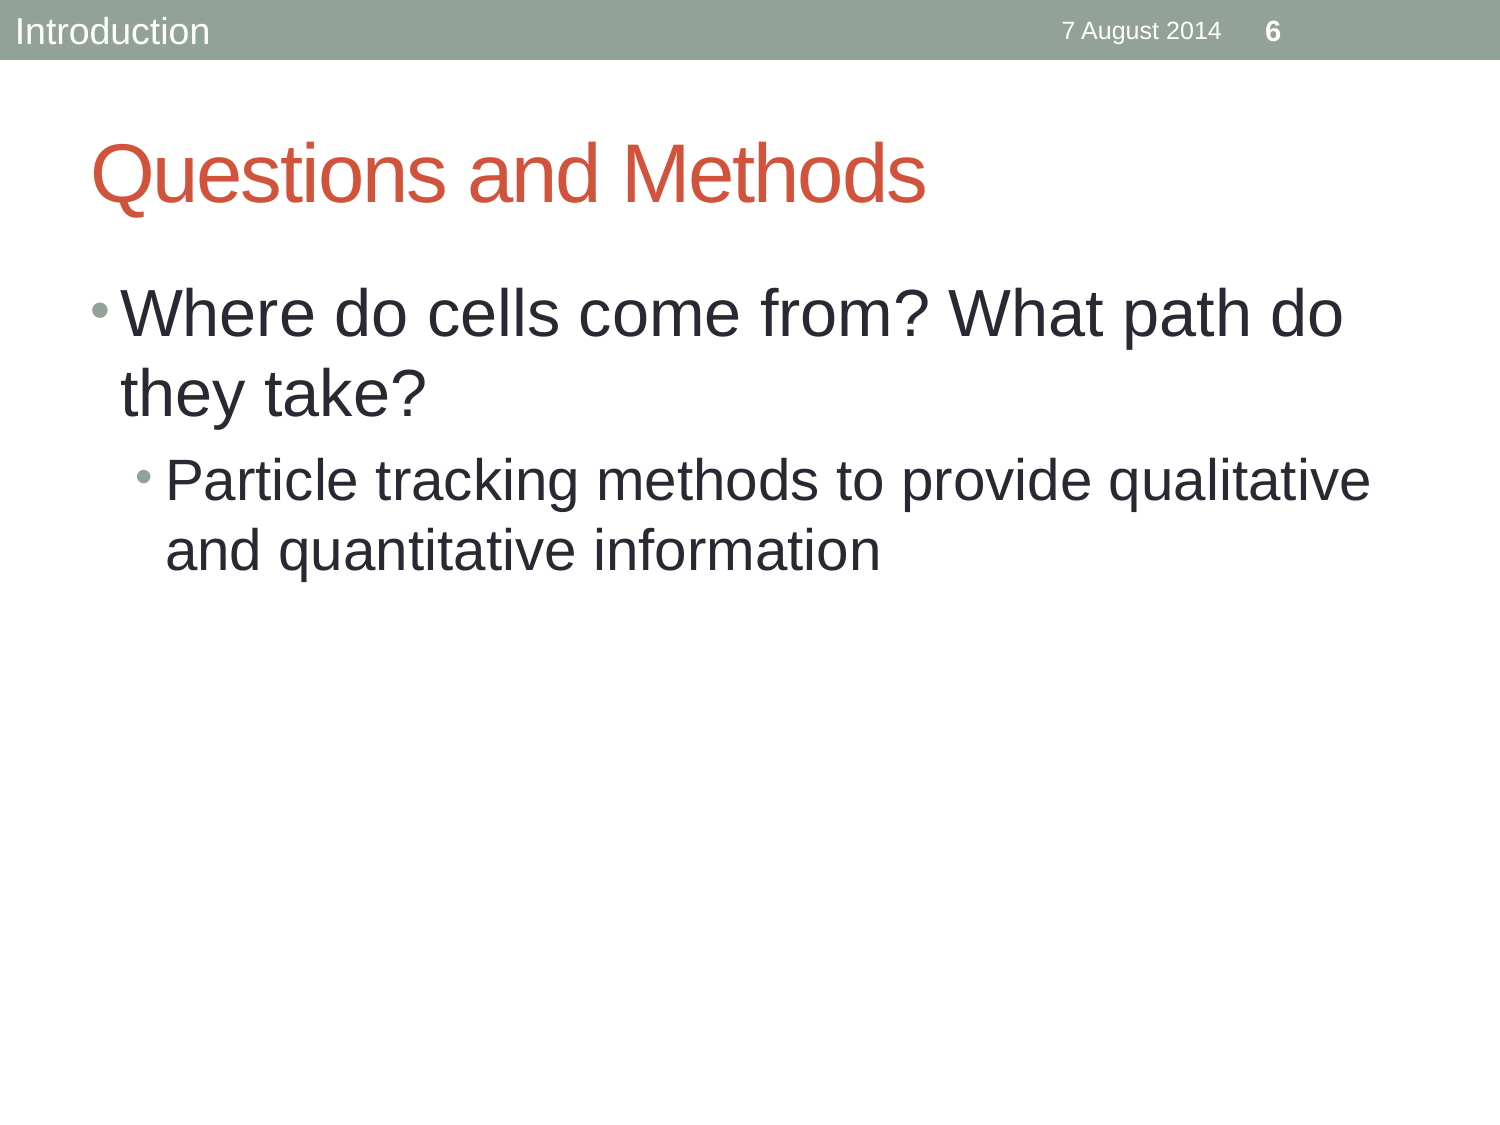

Introduction
7 August 2014
6
# Questions and Methods
Where do cells come from? What path do they take?
Particle tracking methods to provide qualitative and quantitative information